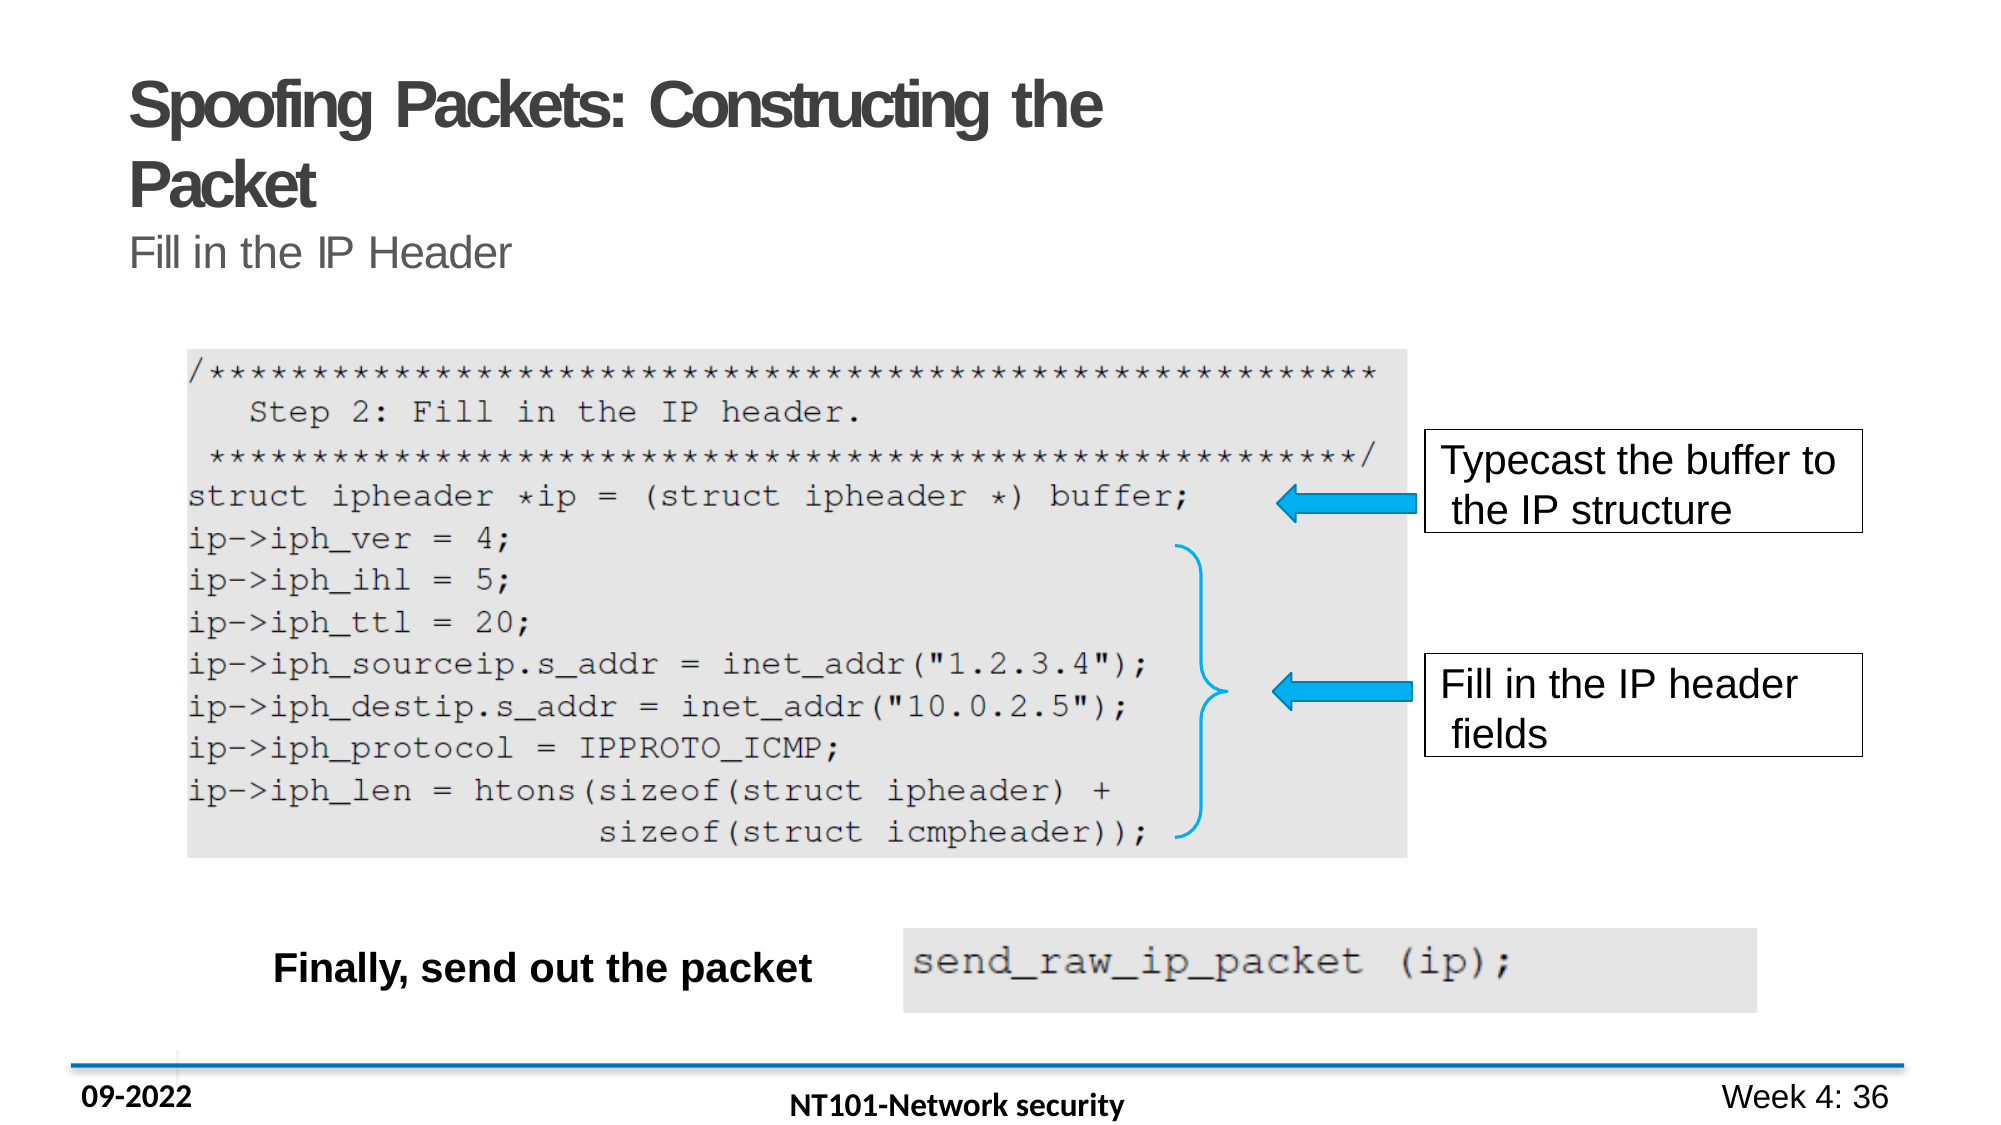

# Spoofing Packets: Constructing the Packet
Fill in the IP Header

Typecast the buffer to  the IP structure

Fill in the IP header  fields

Finally, send out the packet